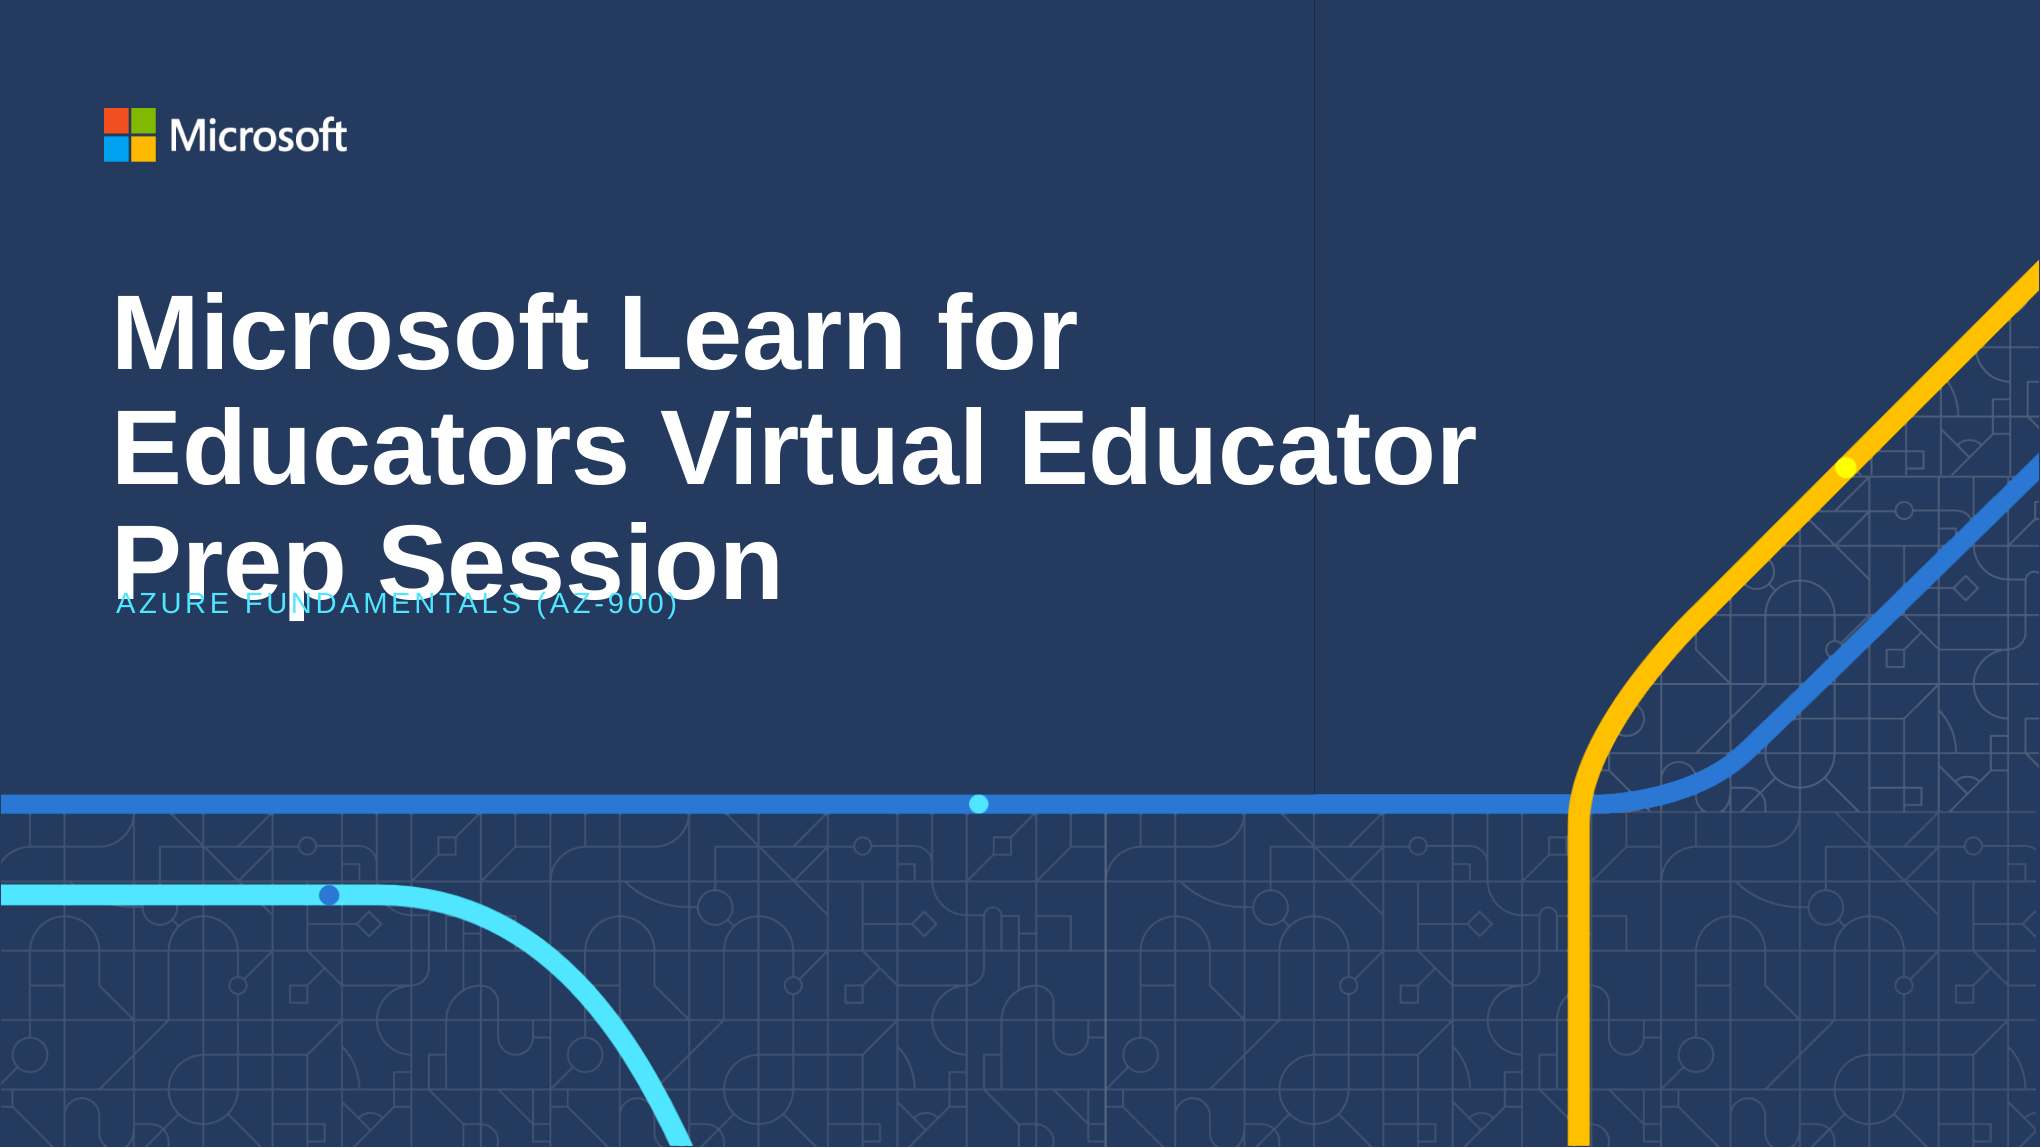

Microsoft Learn for Educators Virtual Educator Prep Session
Azure Fundamentals (AZ-900)